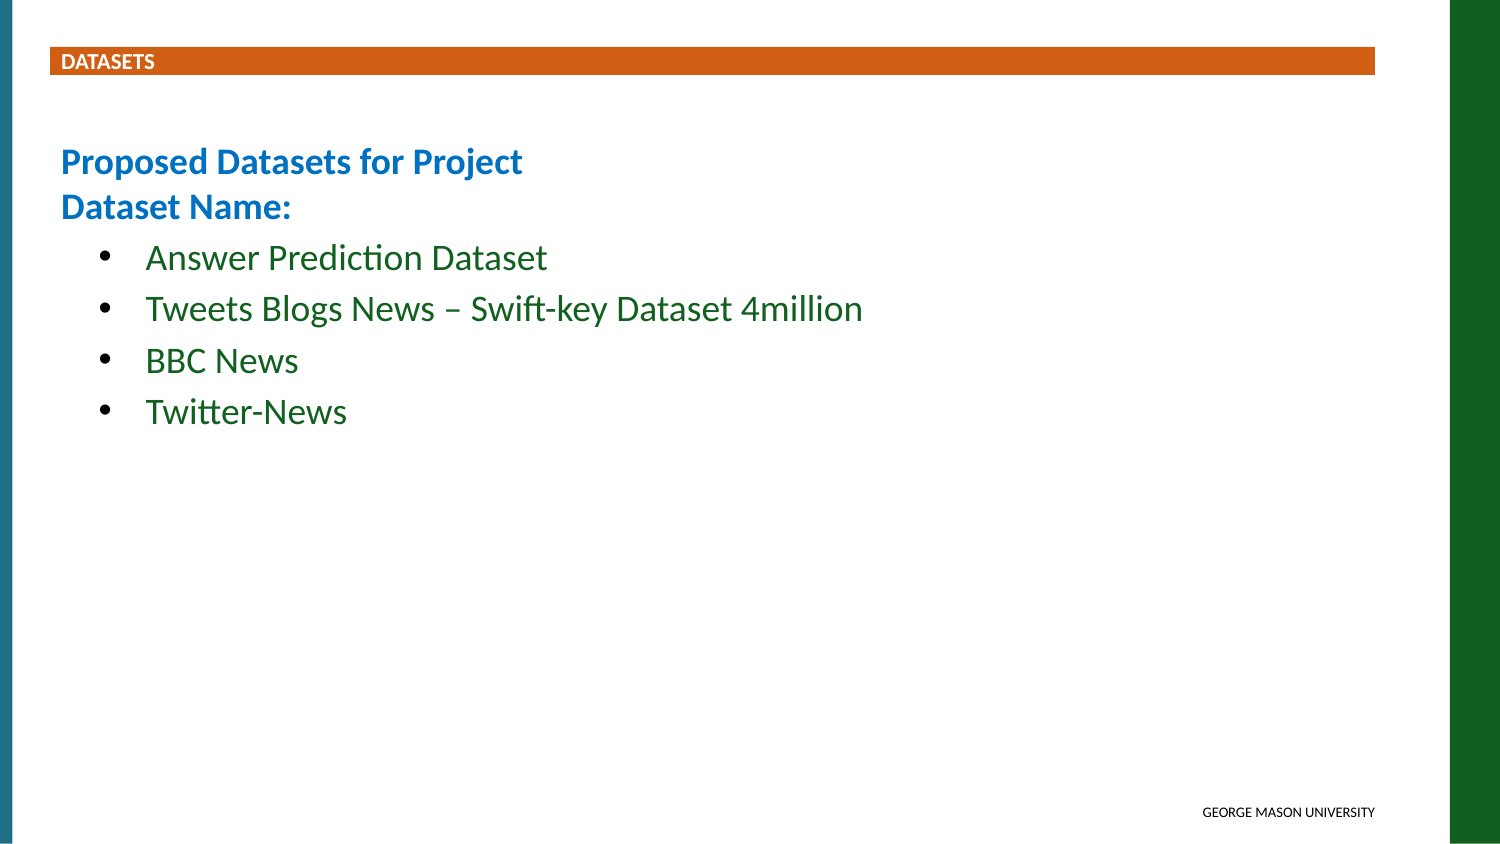

DATASETS
Proposed Datasets for Project
Dataset Name:
Answer Prediction Dataset
Tweets Blogs News – Swift-key Dataset 4million
BBC News
Twitter-News